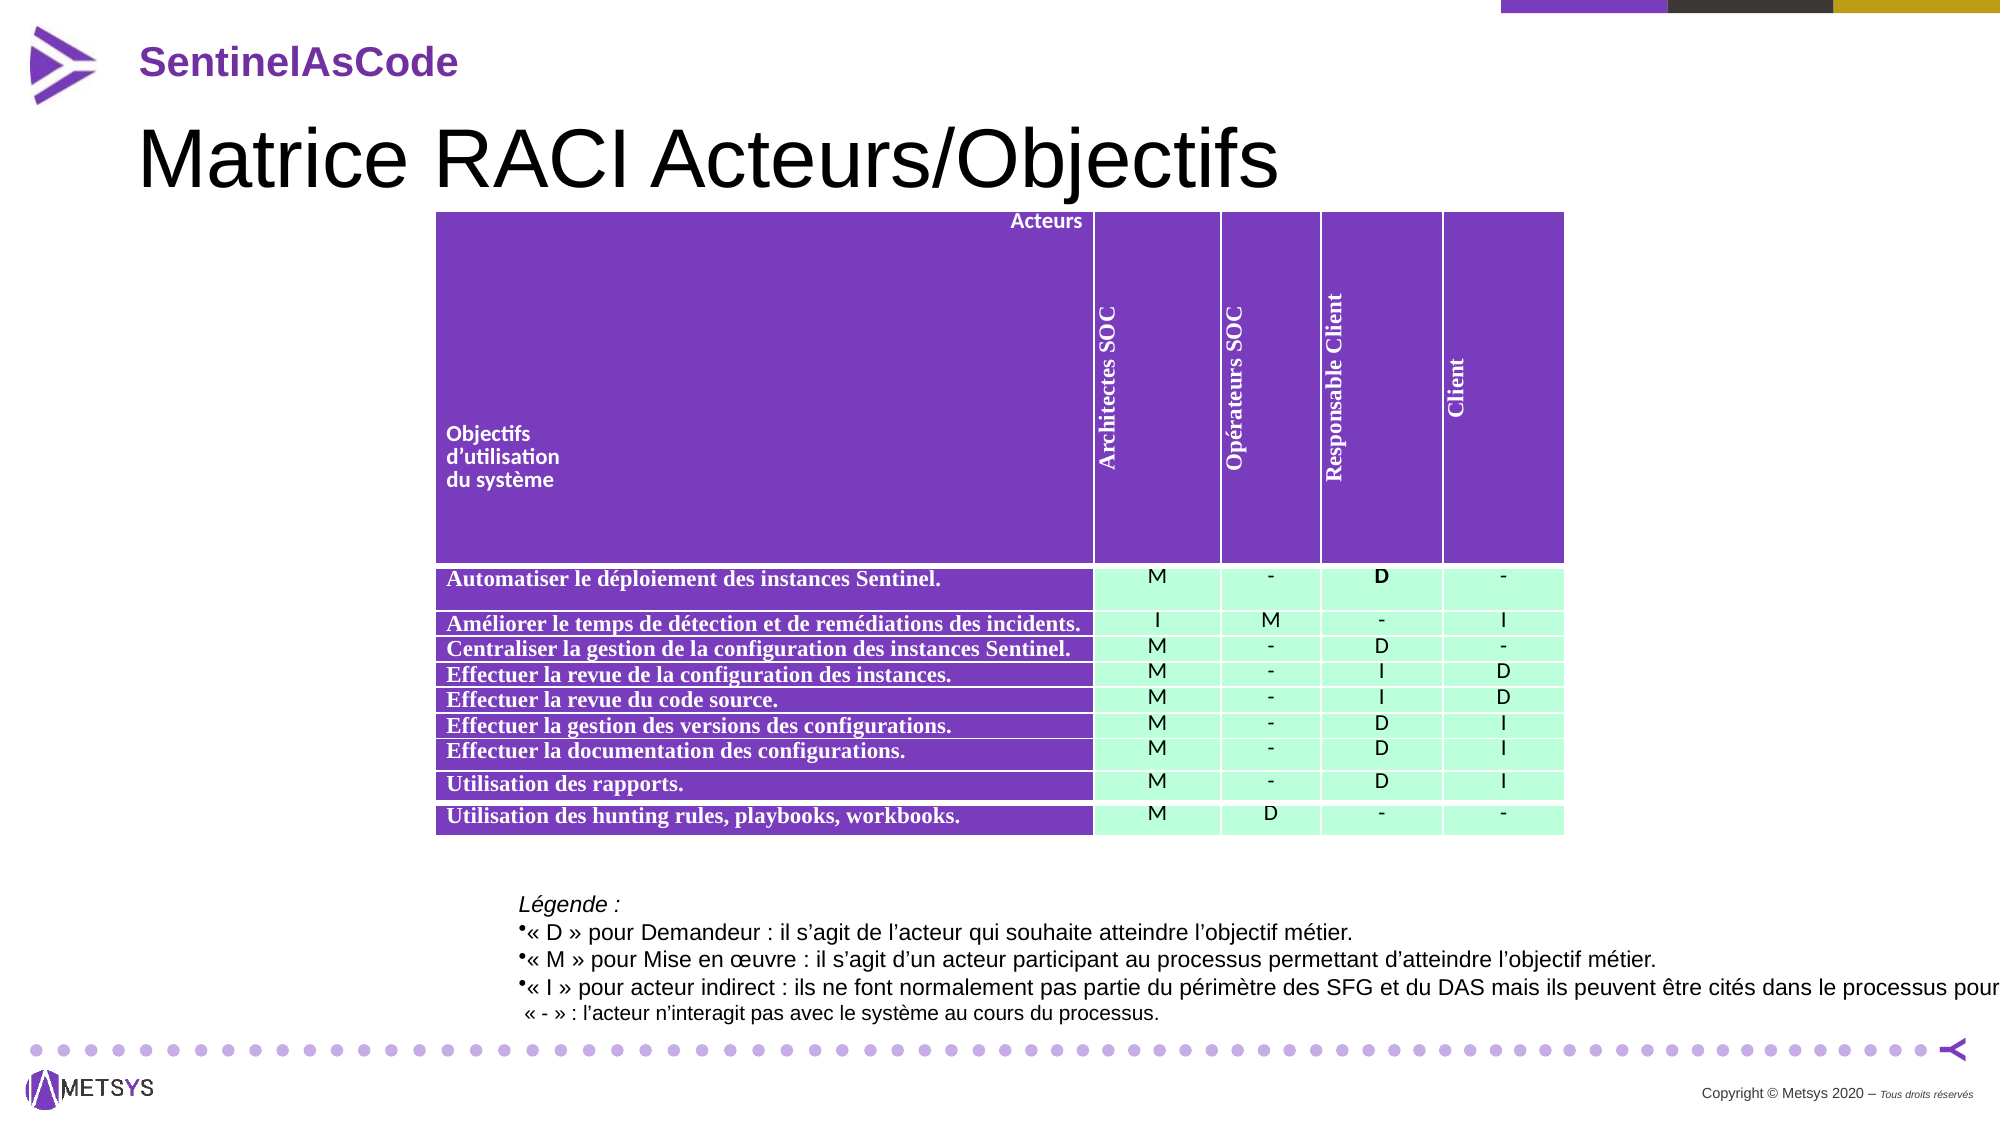

SentinelAsCode
Matrice RACI Acteurs/Objectifs
| Acteurs           Objectifs d’utilisation du système | Architectes SOC | Opérateurs SOC | Responsable Client | Client |
| --- | --- | --- | --- | --- |
| Automatiser le déploiement des instances Sentinel. | M | - | D | - |
| Améliorer le temps de détection et de remédiations des incidents. | I | M | - | I |
| Centraliser la gestion de la configuration des instances Sentinel. | M | - | D | - |
| Effectuer la revue de la configuration des instances. | M | - | I | D |
| Effectuer la revue du code source. | M | - | I | D |
| Effectuer la gestion des versions des configurations. | M | - | D | I |
| Effectuer la documentation des configurations. | M | - | D | I |
| Utilisation des rapports. | M | - | D | I |
| Utilisation des hunting rules, playbooks, workbooks. | M | D | - | - |
Légende :
« D » pour Demandeur : il s’agit de l’acteur qui souhaite atteindre l’objectif métier.
« M » pour Mise en œuvre : il s’agit d’un acteur participant au processus permettant d’atteindre l’objectif métier.
« I » pour acteur indirect : ils ne font normalement pas partie du périmètre des SFG et du DAS mais ils peuvent être cités dans le processus pour information.
 « - » : l’acteur n’interagit pas avec le système au cours du processus.